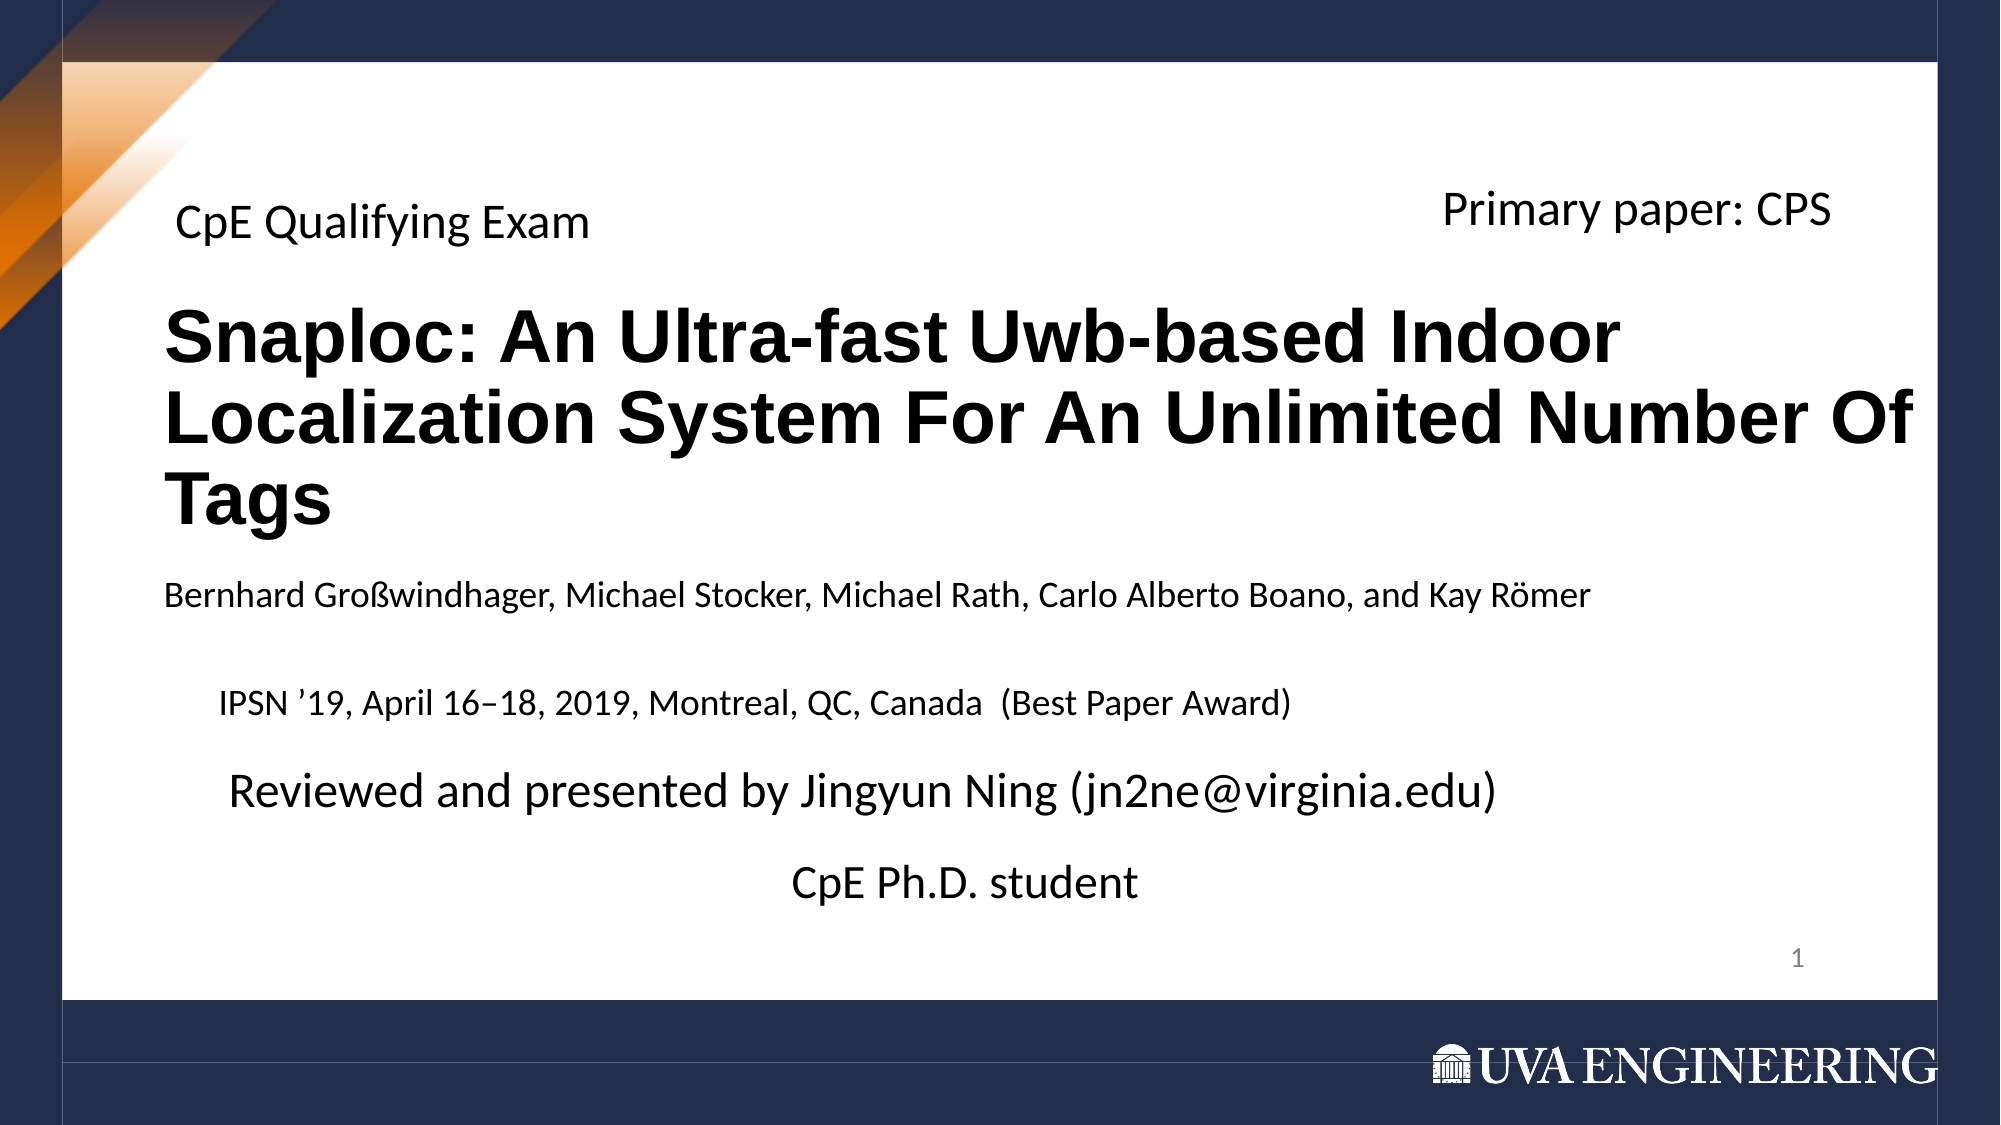

Primary paper: CPS
CpE Qualifying Exam
Snaploc: An Ultra-fast Uwb-based Indoor Localization System For An Unlimited Number Of Tags
Bernhard Großwindhager, Michael Stocker, Michael Rath, Carlo Alberto Boano, and Kay Römer
IPSN ’19, April 16–18, 2019, Montreal, QC, Canada  (Best Paper Award)
Reviewed and presented by Jingyun Ning (jn2ne@virginia.edu)
CpE Ph.D. student
1